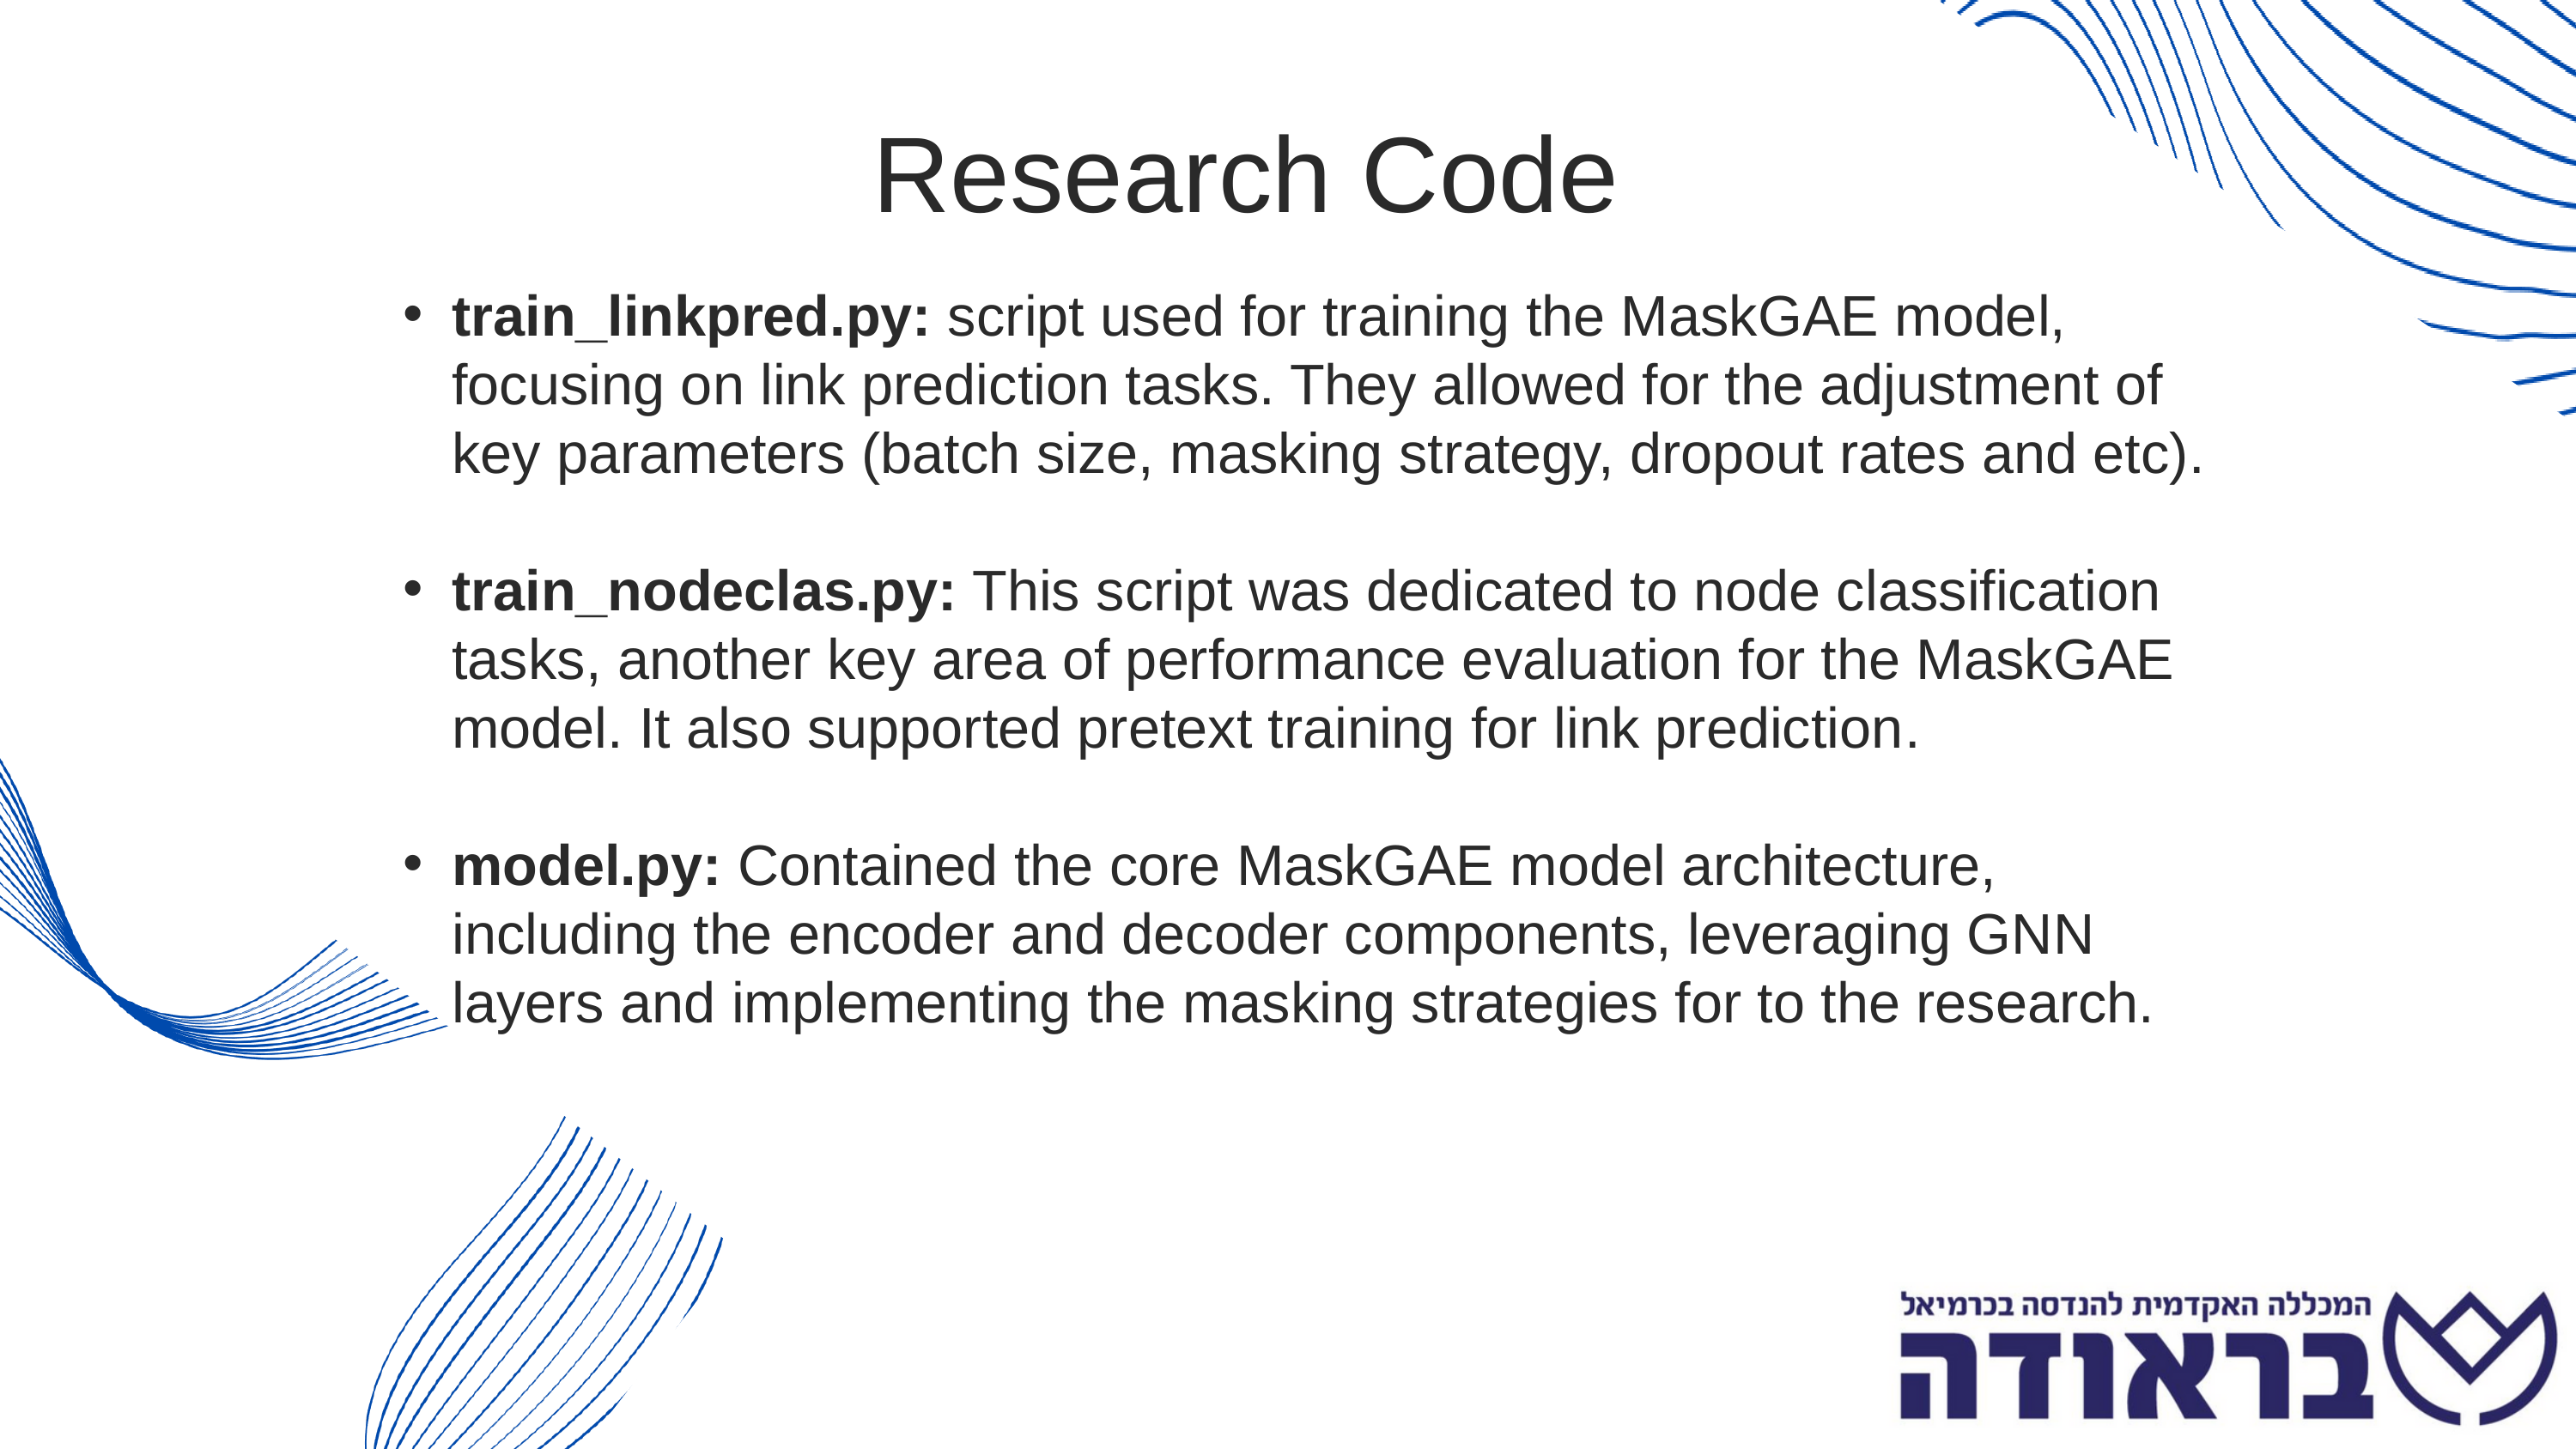

Research Code
train_linkpred.py: script used for training the MaskGAE model, focusing on link prediction tasks. They allowed for the adjustment of key parameters (batch size, masking strategy, dropout rates and etc).

train_nodeclas.py: This script was dedicated to node classification tasks, another key area of performance evaluation for the MaskGAE model. It also supported pretext training for link prediction​.

model.py: Contained the core MaskGAE model architecture, including the encoder and decoder components, leveraging GNN layers and implementing the masking strategies for to the research.